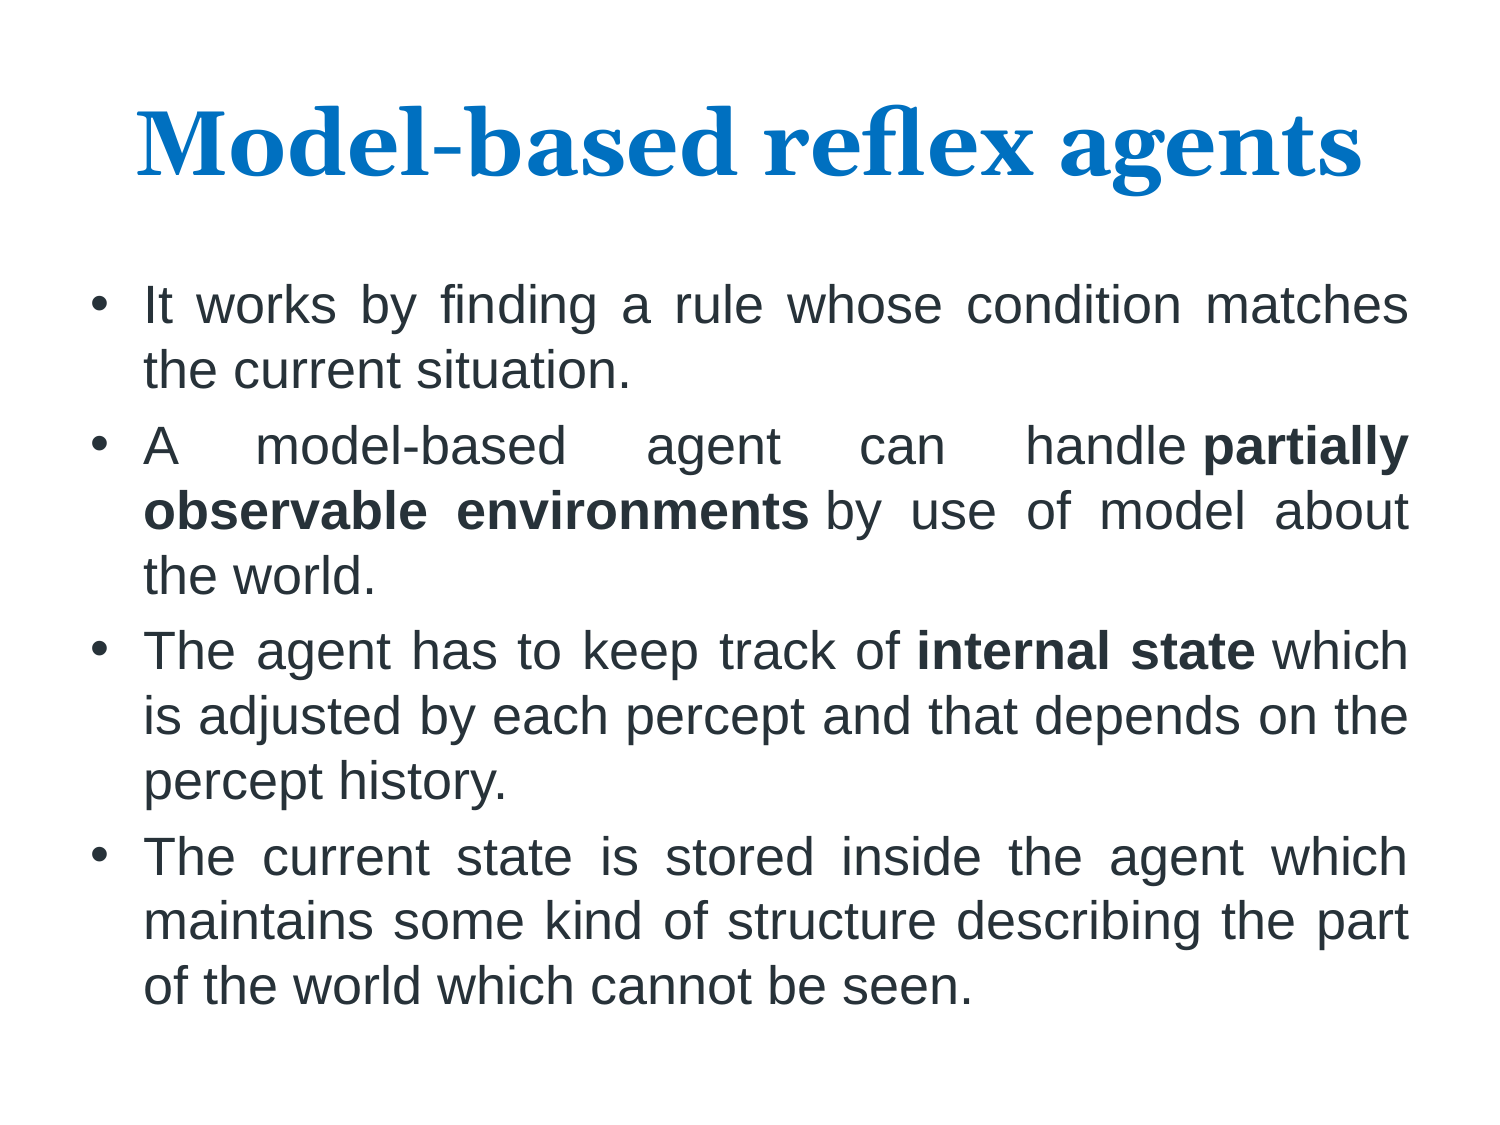

# Model-based reflex agents
It works by finding a rule whose condition matches the current situation.
A model-based agent can handle partially observable environments by use of model about the world.
The agent has to keep track of internal state which is adjusted by each percept and that depends on the percept history.
The current state is stored inside the agent which maintains some kind of structure describing the part of the world which cannot be seen.